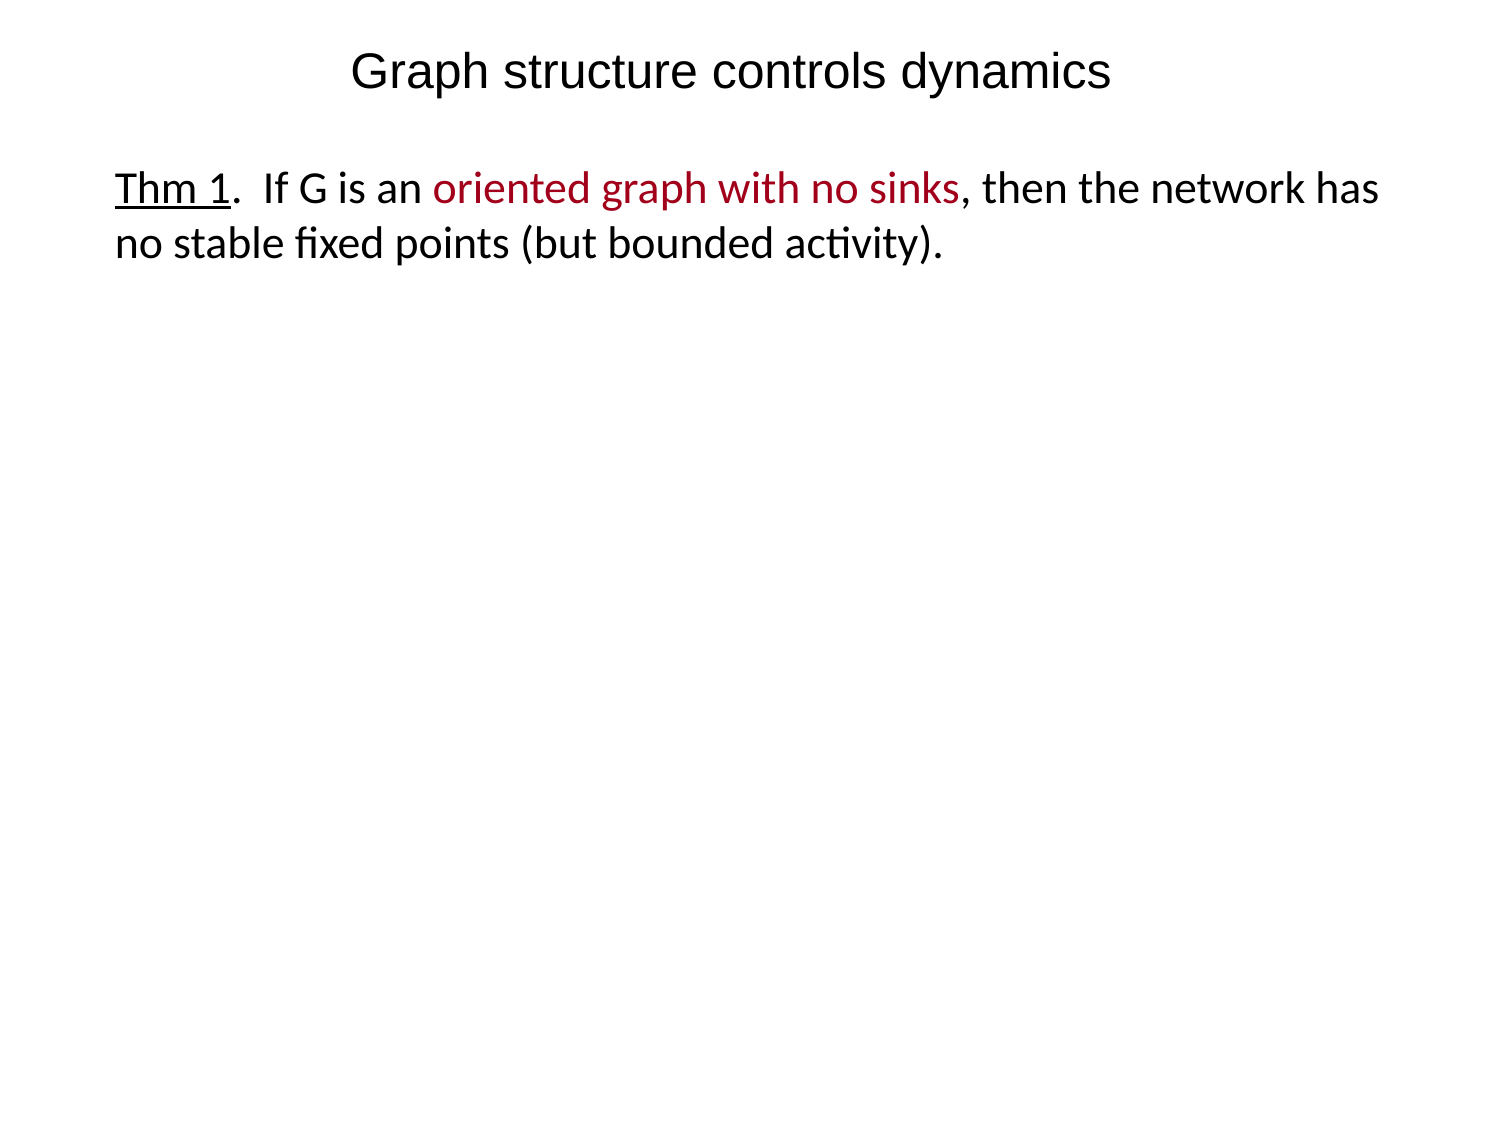

# Graph structure controls dynamics
Thm 1.  If G is an oriented graph with no sinks, then the network has no stable fixed points (but bounded activity).